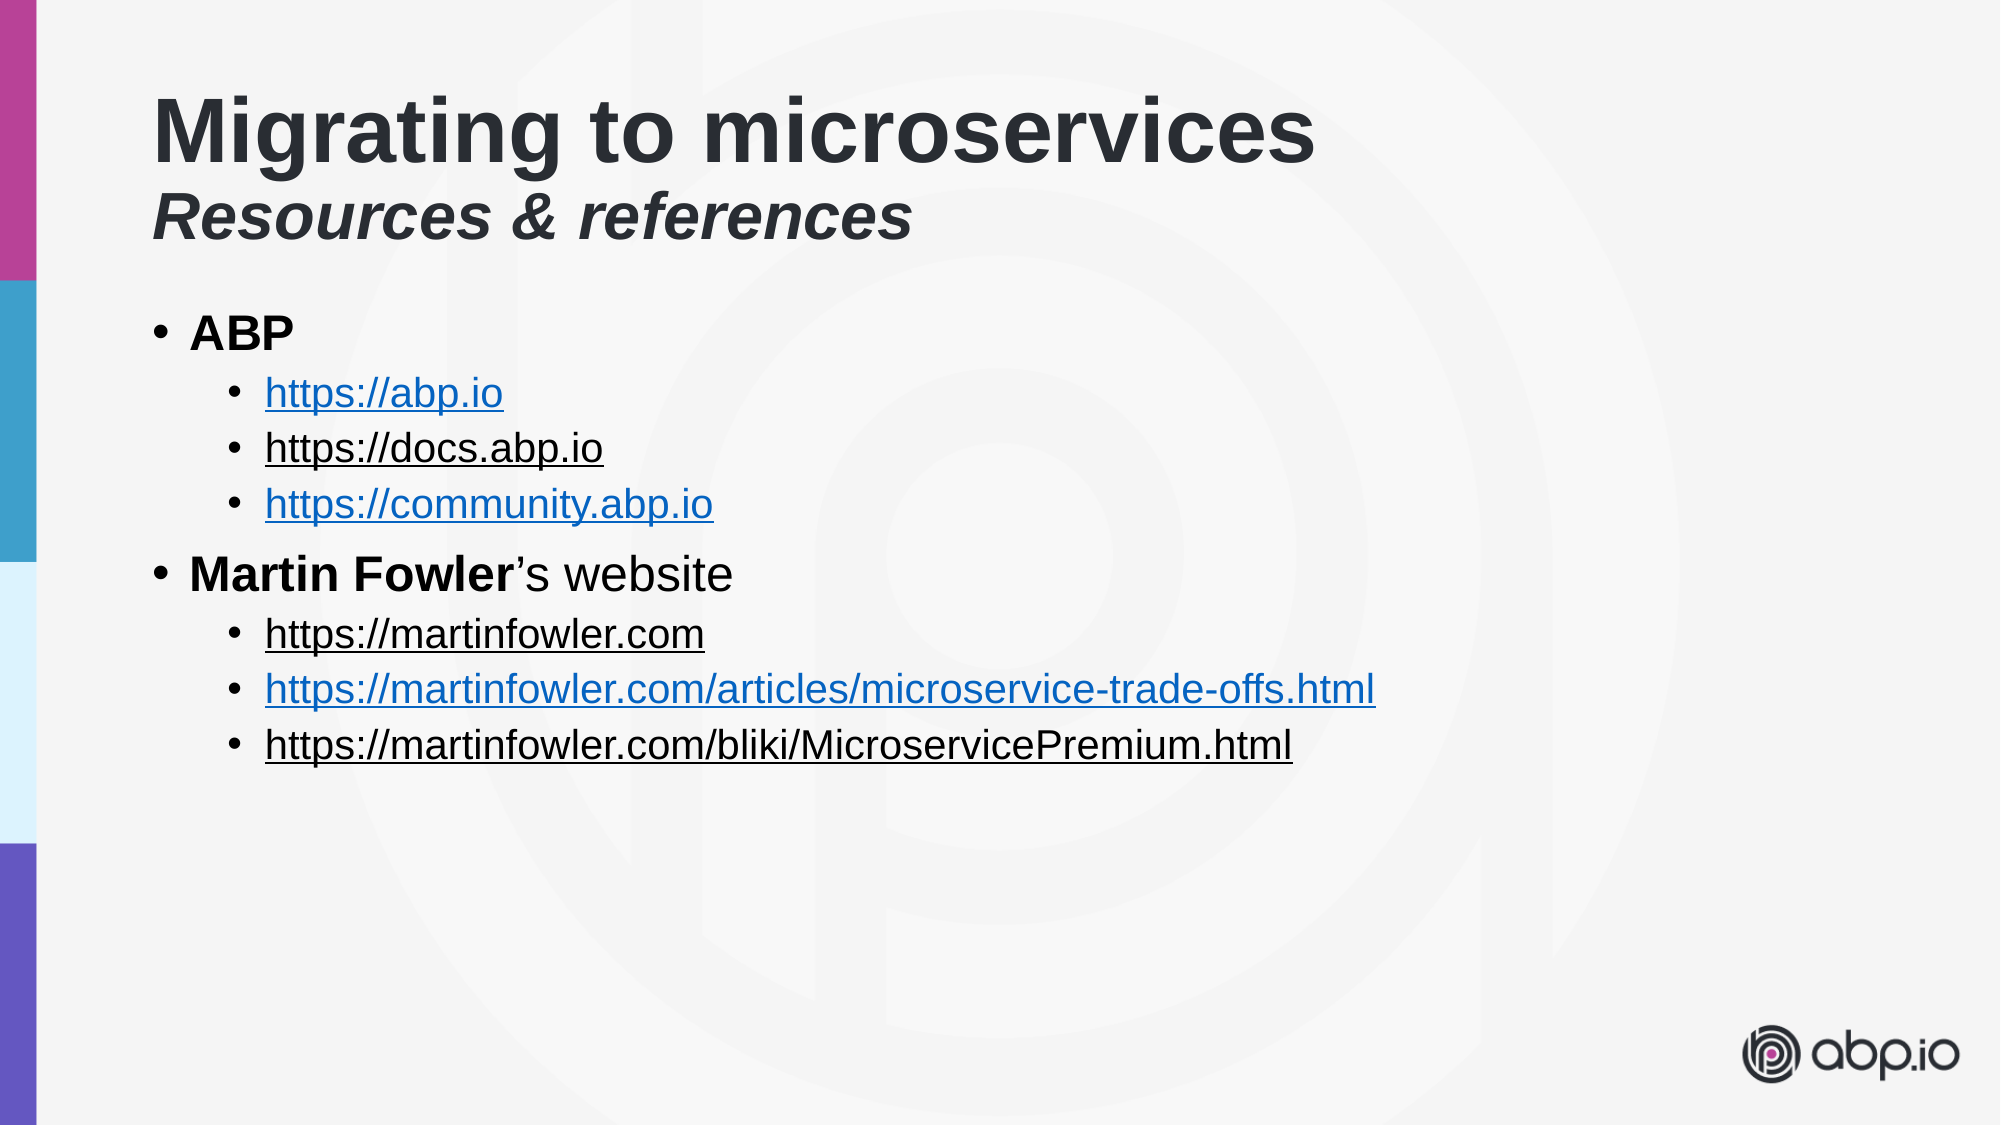

# Migrating to microservices Resources & references
ABP
https://abp.io
https://docs.abp.io
https://community.abp.io
Martin Fowler’s website
https://martinfowler.com
https://martinfowler.com/articles/microservice-trade-offs.html
https://martinfowler.com/bliki/MicroservicePremium.html